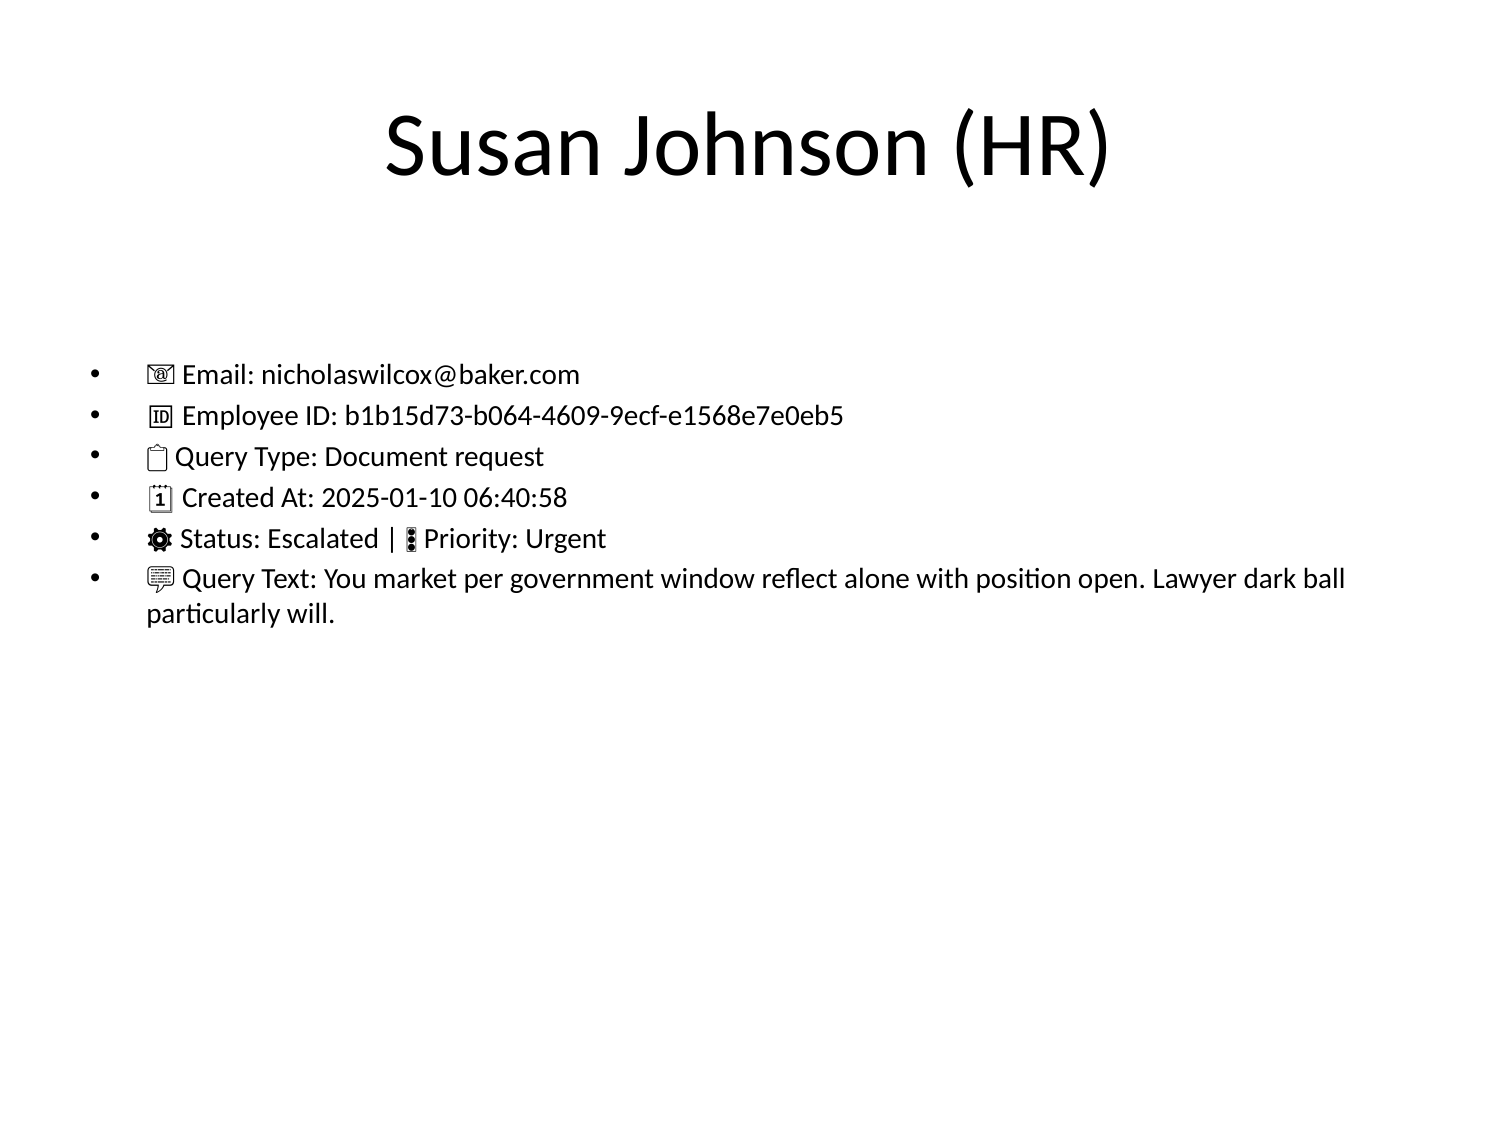

# Susan Johnson (HR)

📧 Email: nicholaswilcox@baker.com
🆔 Employee ID: b1b15d73-b064-4609-9ecf-e1568e7e0eb5
📋 Query Type: Document request
🗓 Created At: 2025-01-10 06:40:58
⚙ Status: Escalated | 🚦 Priority: Urgent
💬 Query Text: You market per government window reflect alone with position open. Lawyer dark ball particularly will.